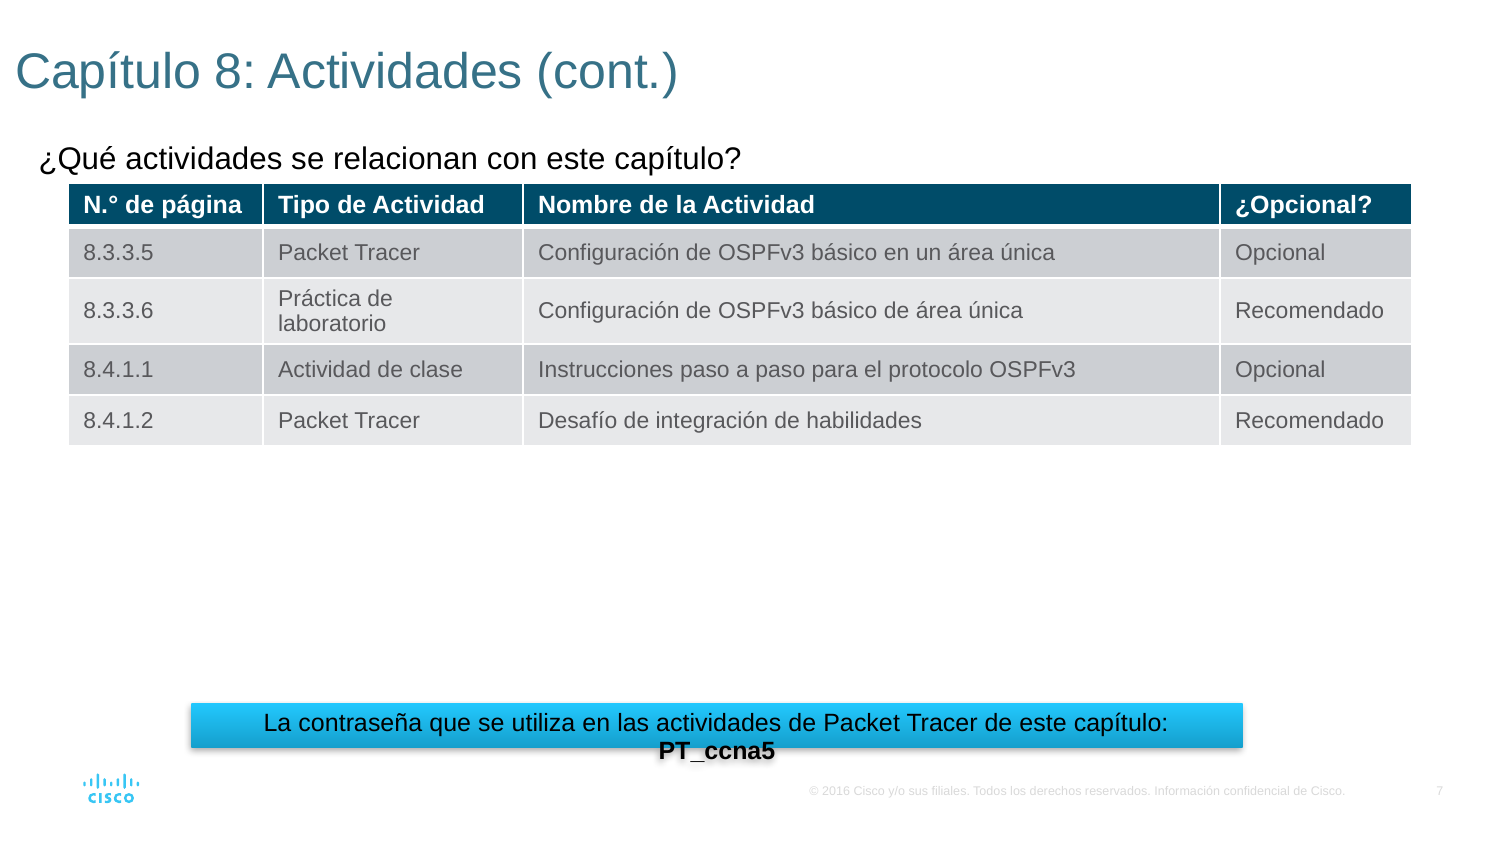

# Capítulo 8: Actividades (cont.)
¿Qué actividades se relacionan con este capítulo?

| N.° de página | Tipo de Actividad | Nombre de la Actividad | ¿Opcional? |
| --- | --- | --- | --- |
| 8.3.3.5 | Packet Tracer | Configuración de OSPFv3 básico en un área única | Opcional |
| 8.3.3.6 | Práctica de laboratorio | Configuración de OSPFv3 básico de área única | Recomendado |
| 8.4.1.1 | Actividad de clase | Instrucciones paso a paso para el protocolo OSPFv3 | Opcional |
| 8.4.1.2 | Packet Tracer | Desafío de integración de habilidades | Recomendado |
La contraseña que se utiliza en las actividades de Packet Tracer de este capítulo: PT_ccna5